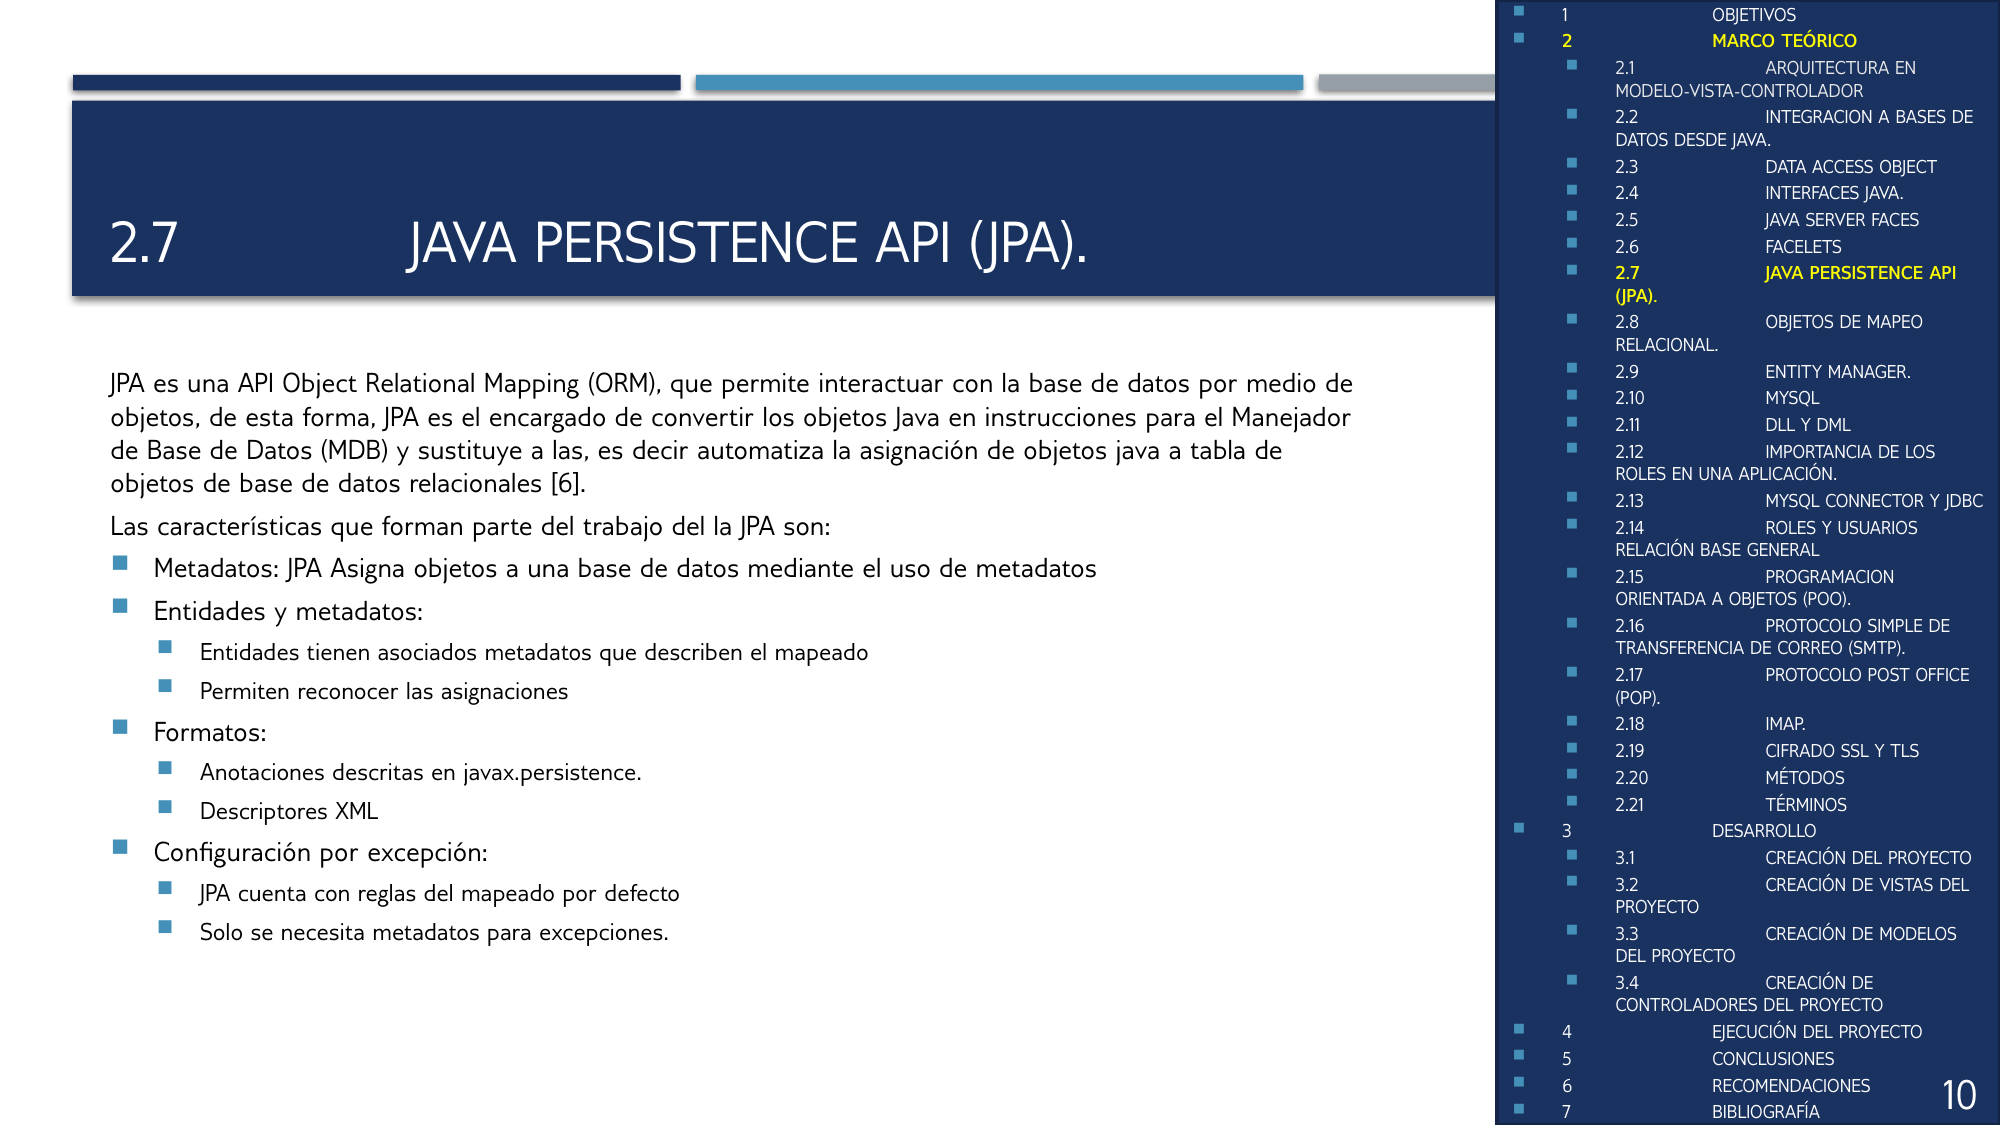

1	OBJETIVOS
2	MARCO TEÓRICO
2.1	ARQUITECTURA EN MODELO-VISTA-CONTROLADOR
2.2	INTEGRACION A BASES DE DATOS DESDE JAVA.
2.3	DATA ACCESS OBJECT
2.4	INTERFACES JAVA.
2.5	JAVA SERVER FACES
2.6	FACELETS
2.7	JAVA PERSISTENCE API (JPA).
2.8	OBJETOS DE MAPEO RELACIONAL.
2.9	ENTITY MANAGER.
2.10	MYSQL
2.11	DLL Y DML
2.12	IMPORTANCIA DE LOS ROLES EN UNA APLICACIÓN.
2.13	MYSQL CONNECTOR Y JDBC
2.14	ROLES Y USUARIOS RELACIÓN BASE GENERAL
2.15	PROGRAMACION ORIENTADA A OBJETOS (POO).
2.16	PROTOCOLO SIMPLE DE TRANSFERENCIA DE CORREO (SMTP).
2.17	PROTOCOLO POST OFFICE (POP).
2.18	IMAP.
2.19	CIFRADO SSL Y TLS
2.20	MÉTODOS
2.21	TÉRMINOS
3	DESARROLLO
3.1	CREACIÓN DEL PROYECTO
3.2	CREACIÓN DE VISTAS DEL PROYECTO
3.3	CREACIÓN DE MODELOS DEL PROYECTO
3.4	CREACIÓN DE CONTROLADORES DEL PROYECTO
4	EJECUCIÓN DEL PROYECTO
5	CONCLUSIONES
6	RECOMENDACIONES
7	BIBLIOGRAFÍA
10
# 2.7		JAVA PERSISTENCE API (JPA).
JPA es una API Object Relational Mapping (ORM), que permite interactuar con la base de datos por medio de objetos, de esta forma, JPA es el encargado de convertir los objetos Java en instrucciones para el Manejador de Base de Datos (MDB) y sustituye a las, es decir automatiza la asignación de objetos java a tabla de objetos de base de datos relacionales [6].
Las características que forman parte del trabajo del la JPA son:
Metadatos: JPA Asigna objetos a una base de datos mediante el uso de metadatos
Entidades y metadatos:
Entidades tienen asociados metadatos que describen el mapeado
Permiten reconocer las asignaciones
Formatos:
Anotaciones descritas en javax.persistence.
Descriptores XML
Configuración por excepción:
JPA cuenta con reglas del mapeado por defecto
Solo se necesita metadatos para excepciones.

7
6